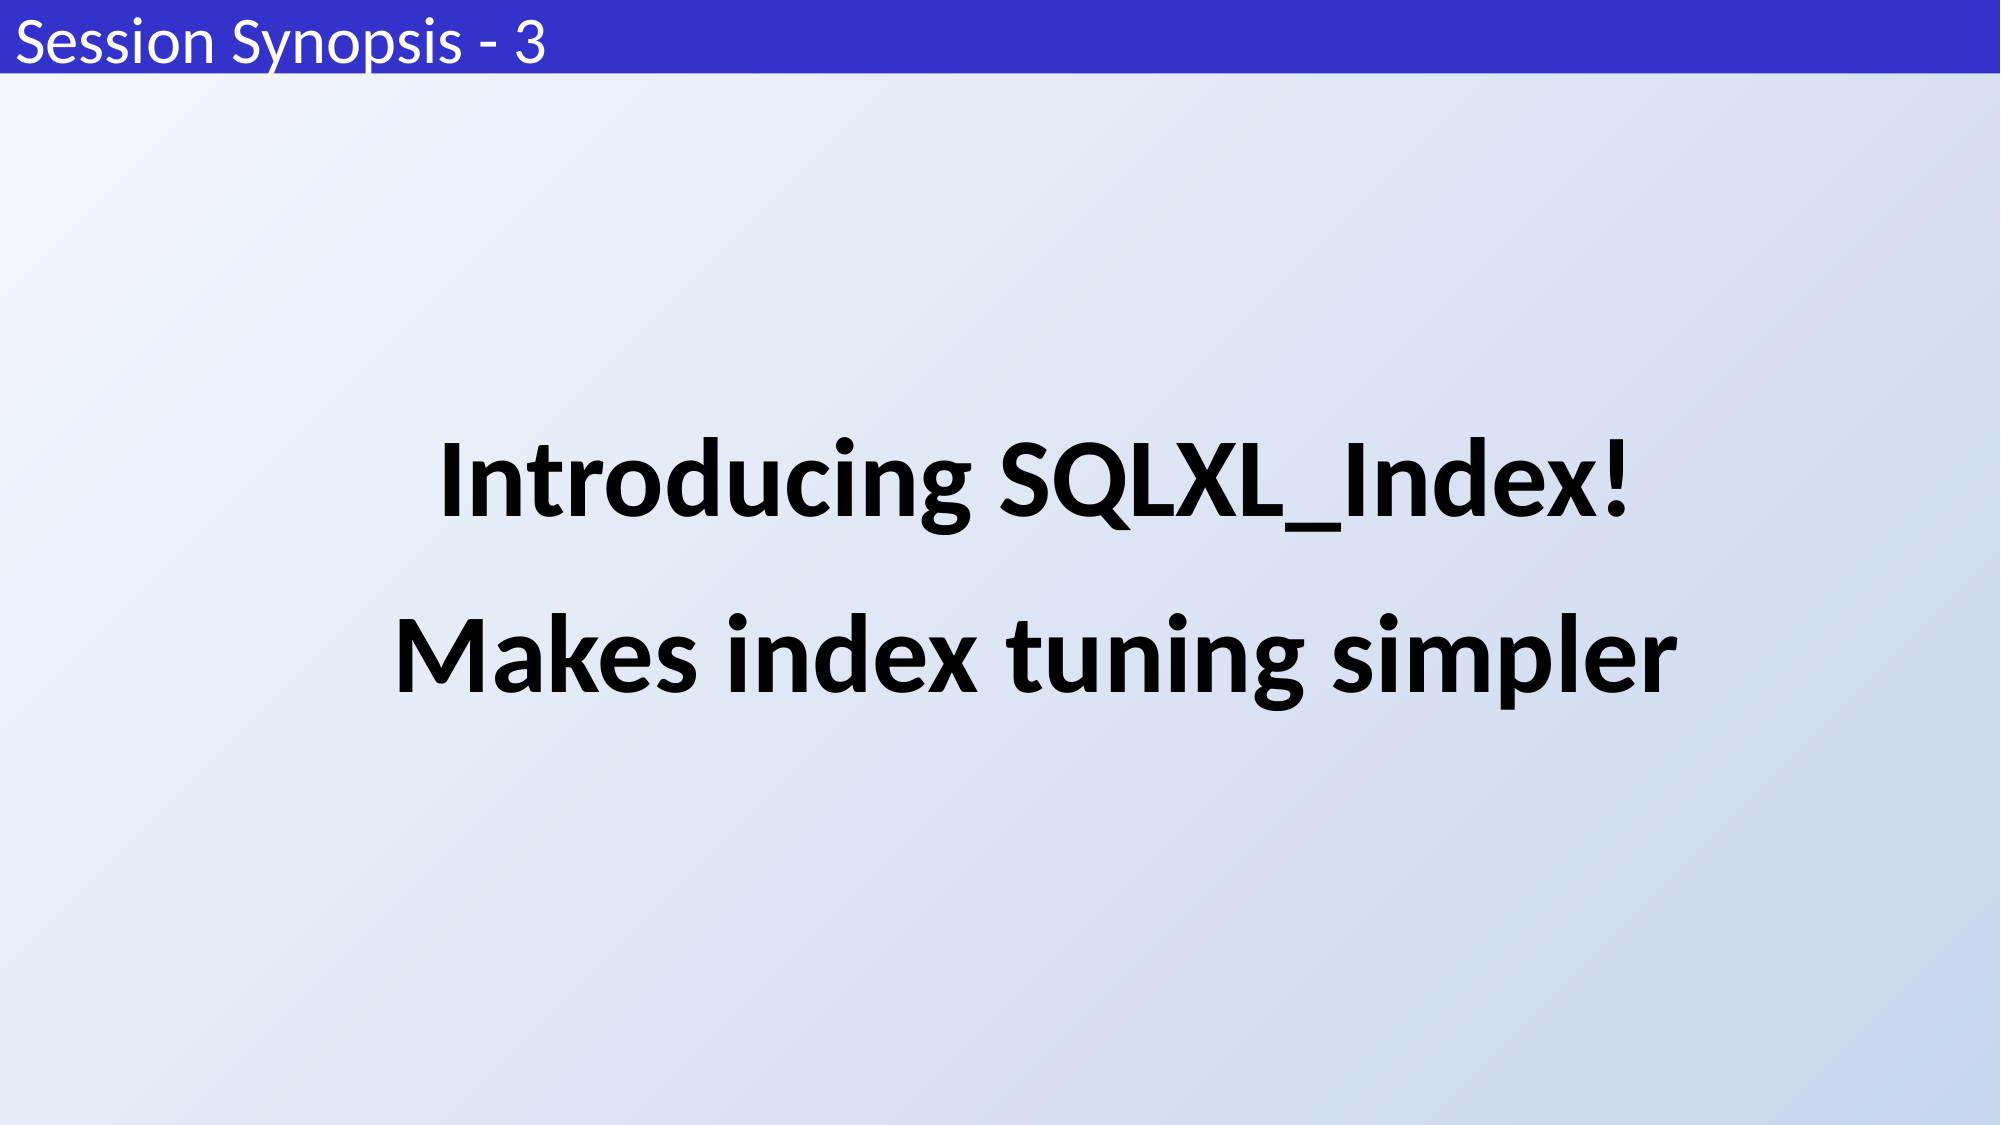

# Session Synopsis - 3
Introducing SQLXL_Index!
Makes index tuning simpler